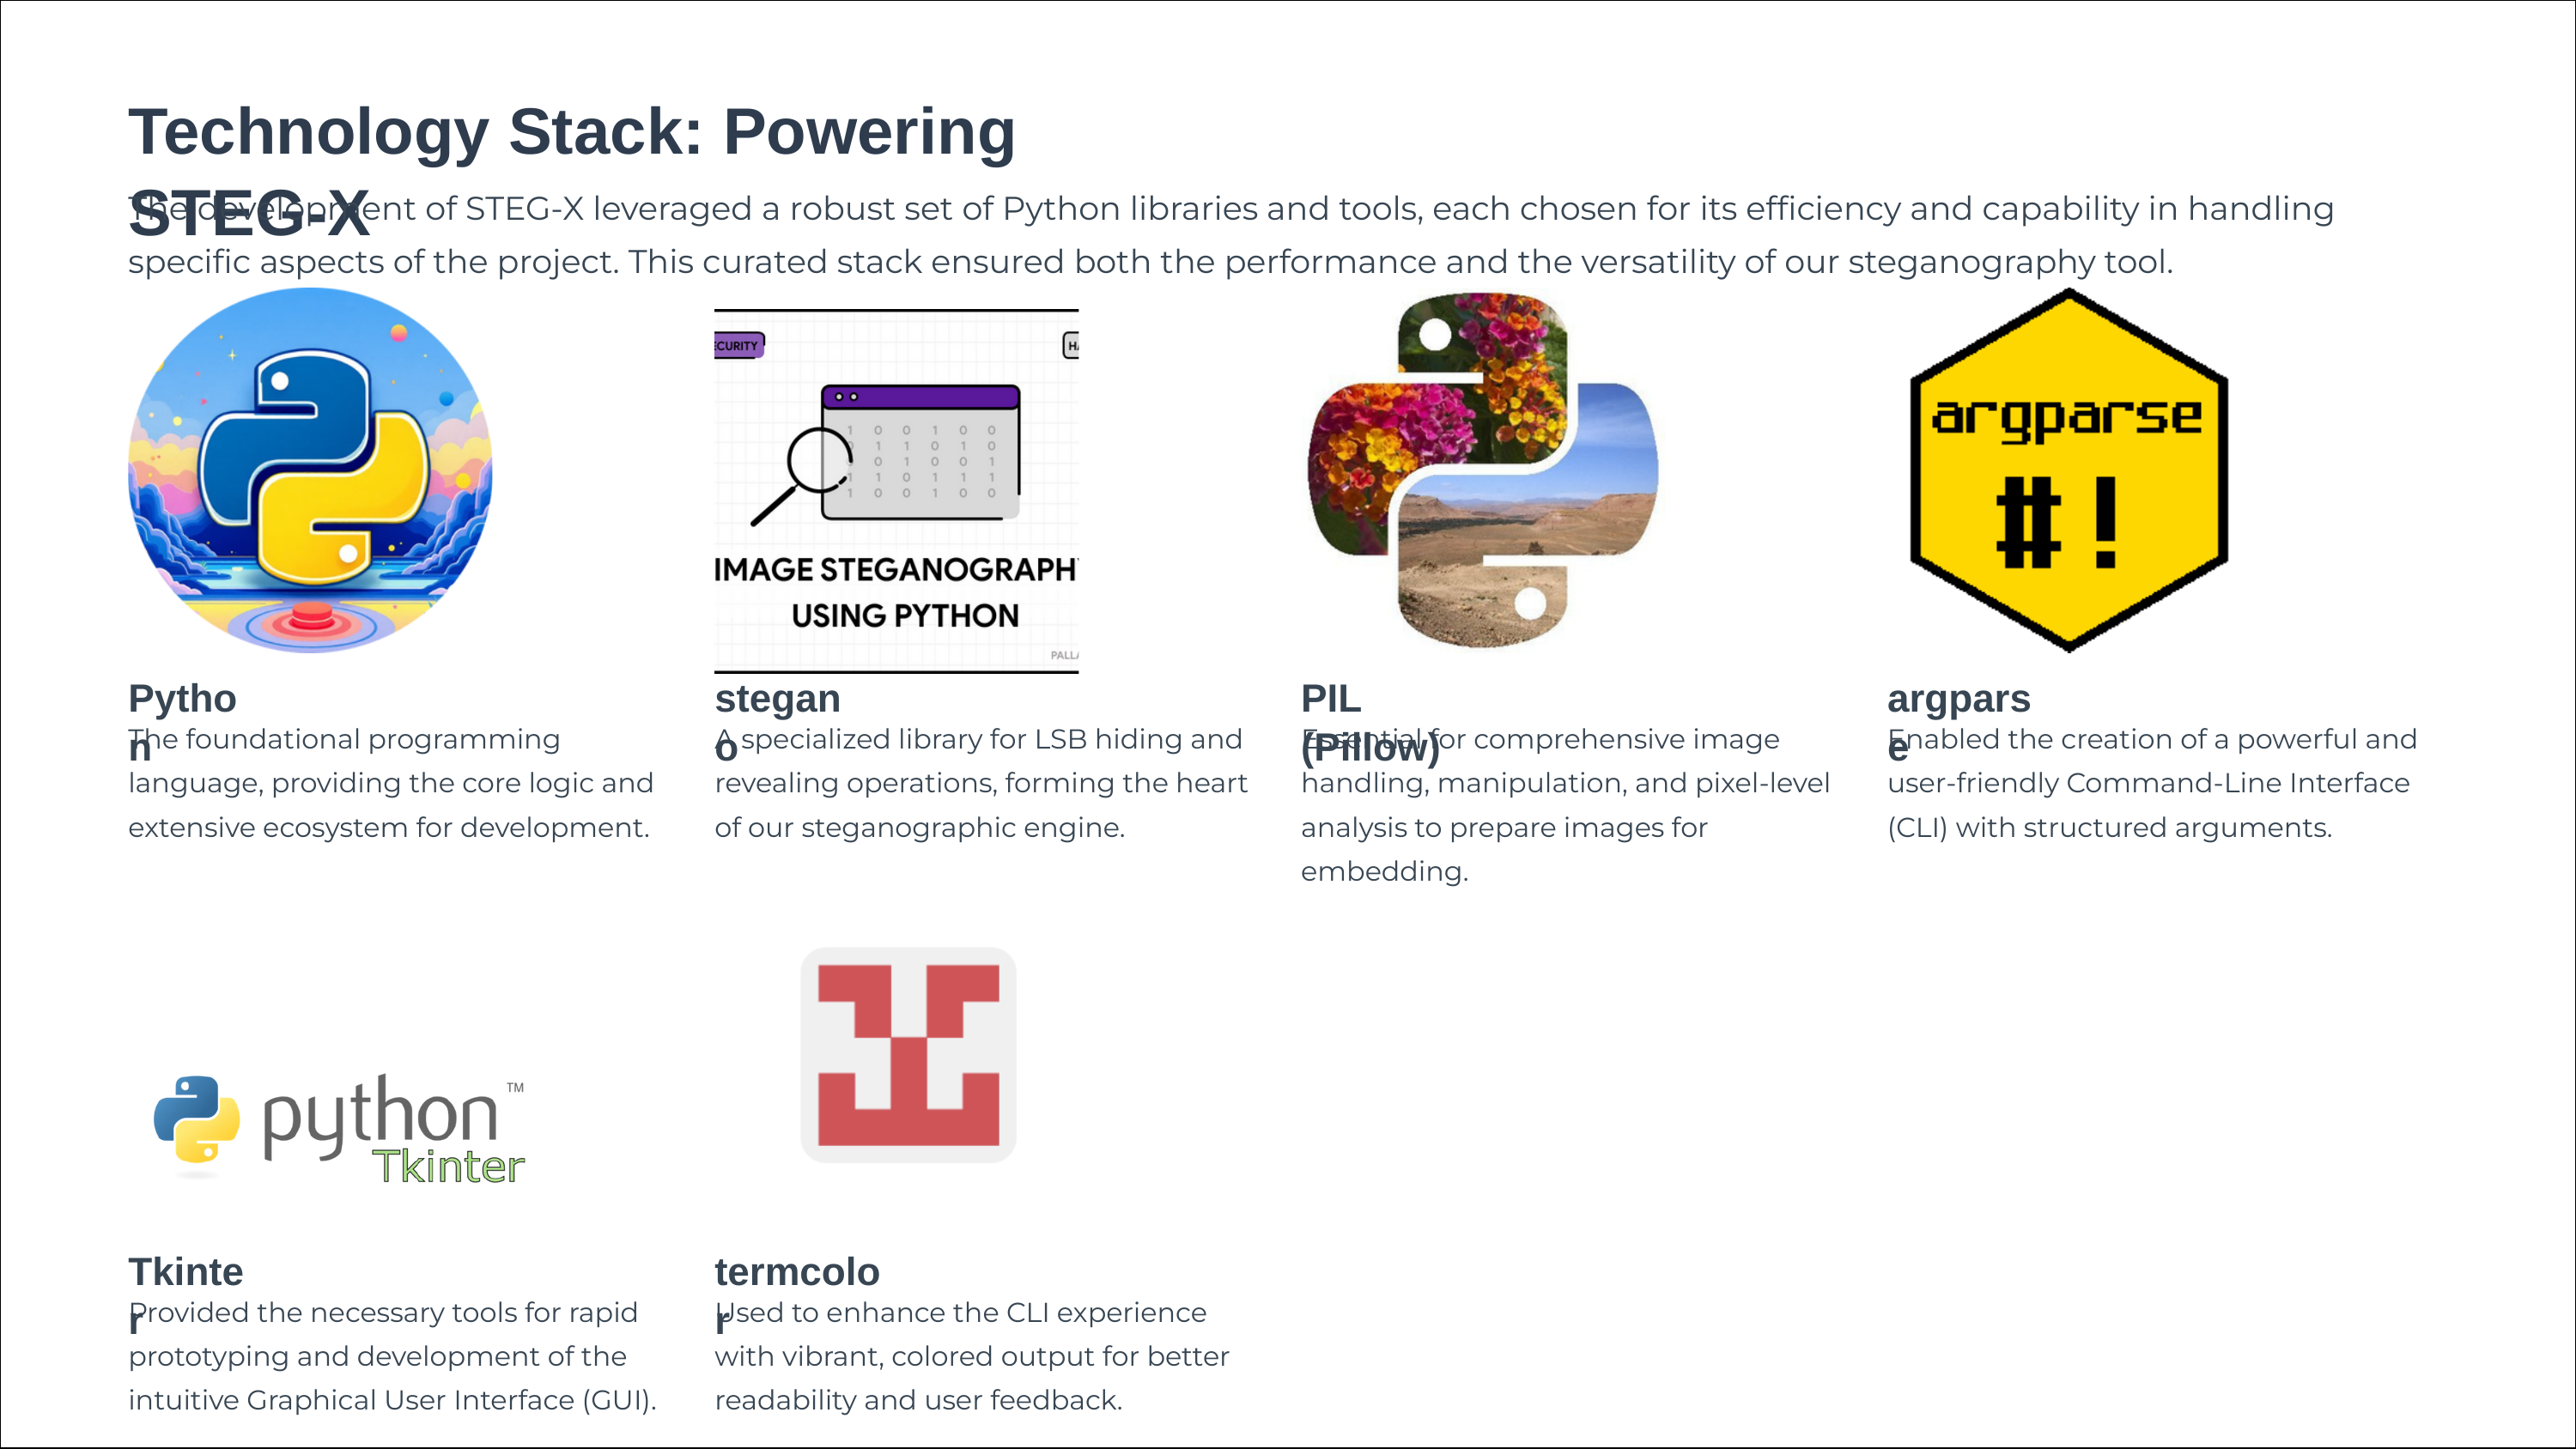

Technology Stack: Powering STEG-X
The development of STEG-X leveraged a robust set of Python libraries and tools, each chosen for its efficiency and capability in handling specific aspects of the project. This curated stack ensured both the performance and the versatility of our steganography tool.

Python
stegano
PIL (Pillow)
argparse
The foundational programming language, providing the core logic and extensive ecosystem for development.
A specialized library for LSB hiding and revealing operations, forming the heart of our steganographic engine.
Essential for comprehensive image handling, manipulation, and pixel-level analysis to prepare images for embedding.
Enabled the creation of a powerful and user-friendly Command-Line Interface (CLI) with structured arguments.

Tkinter
termcolor
Provided the necessary tools for rapid prototyping and development of the intuitive Graphical User Interface (GUI).
Used to enhance the CLI experience with vibrant, colored output for better readability and user feedback.